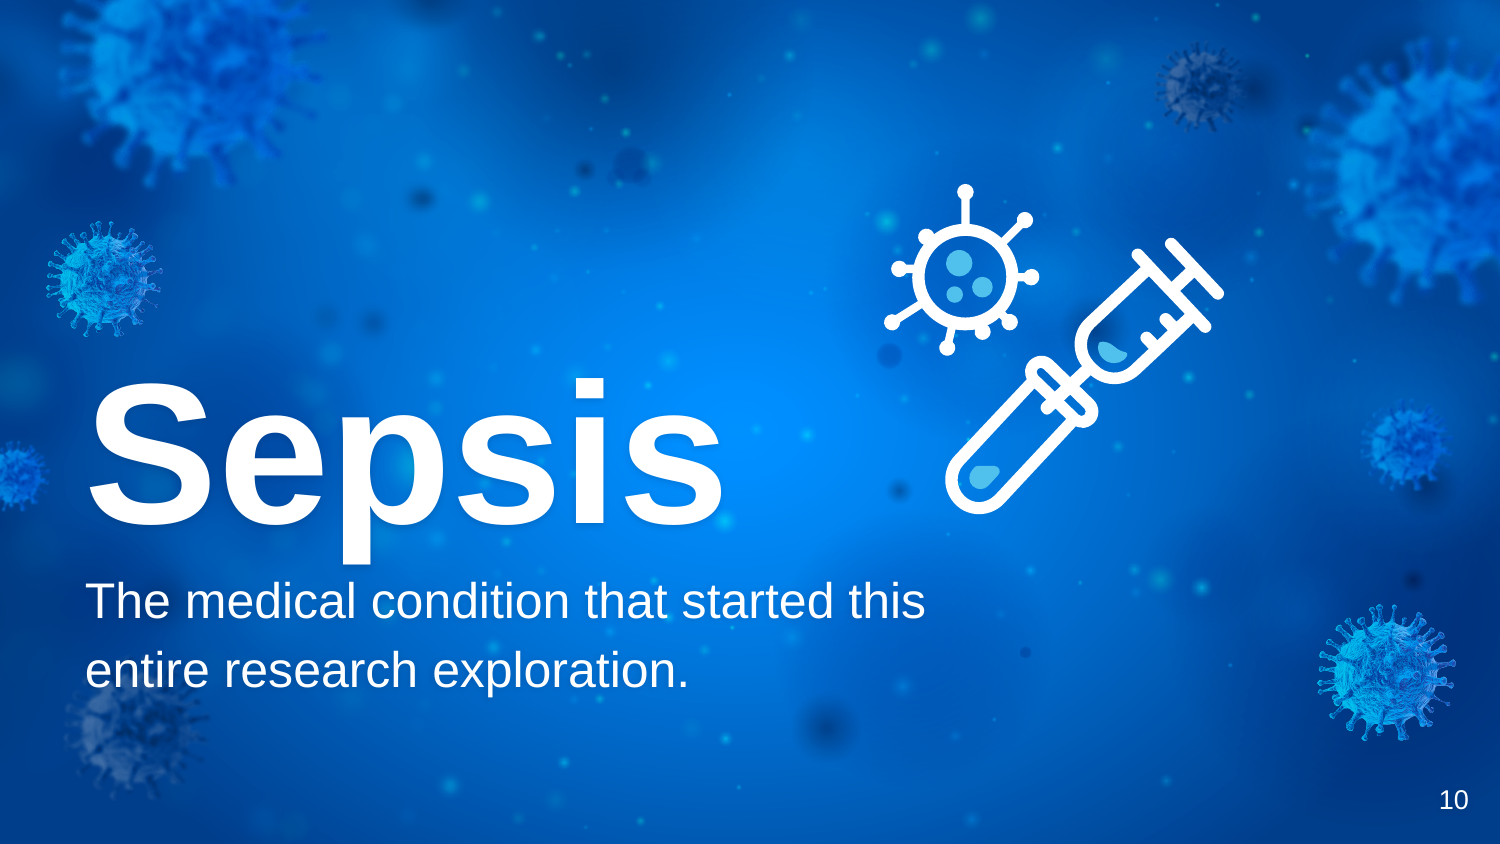

Sepsis
The medical condition that started this entire research exploration.
10